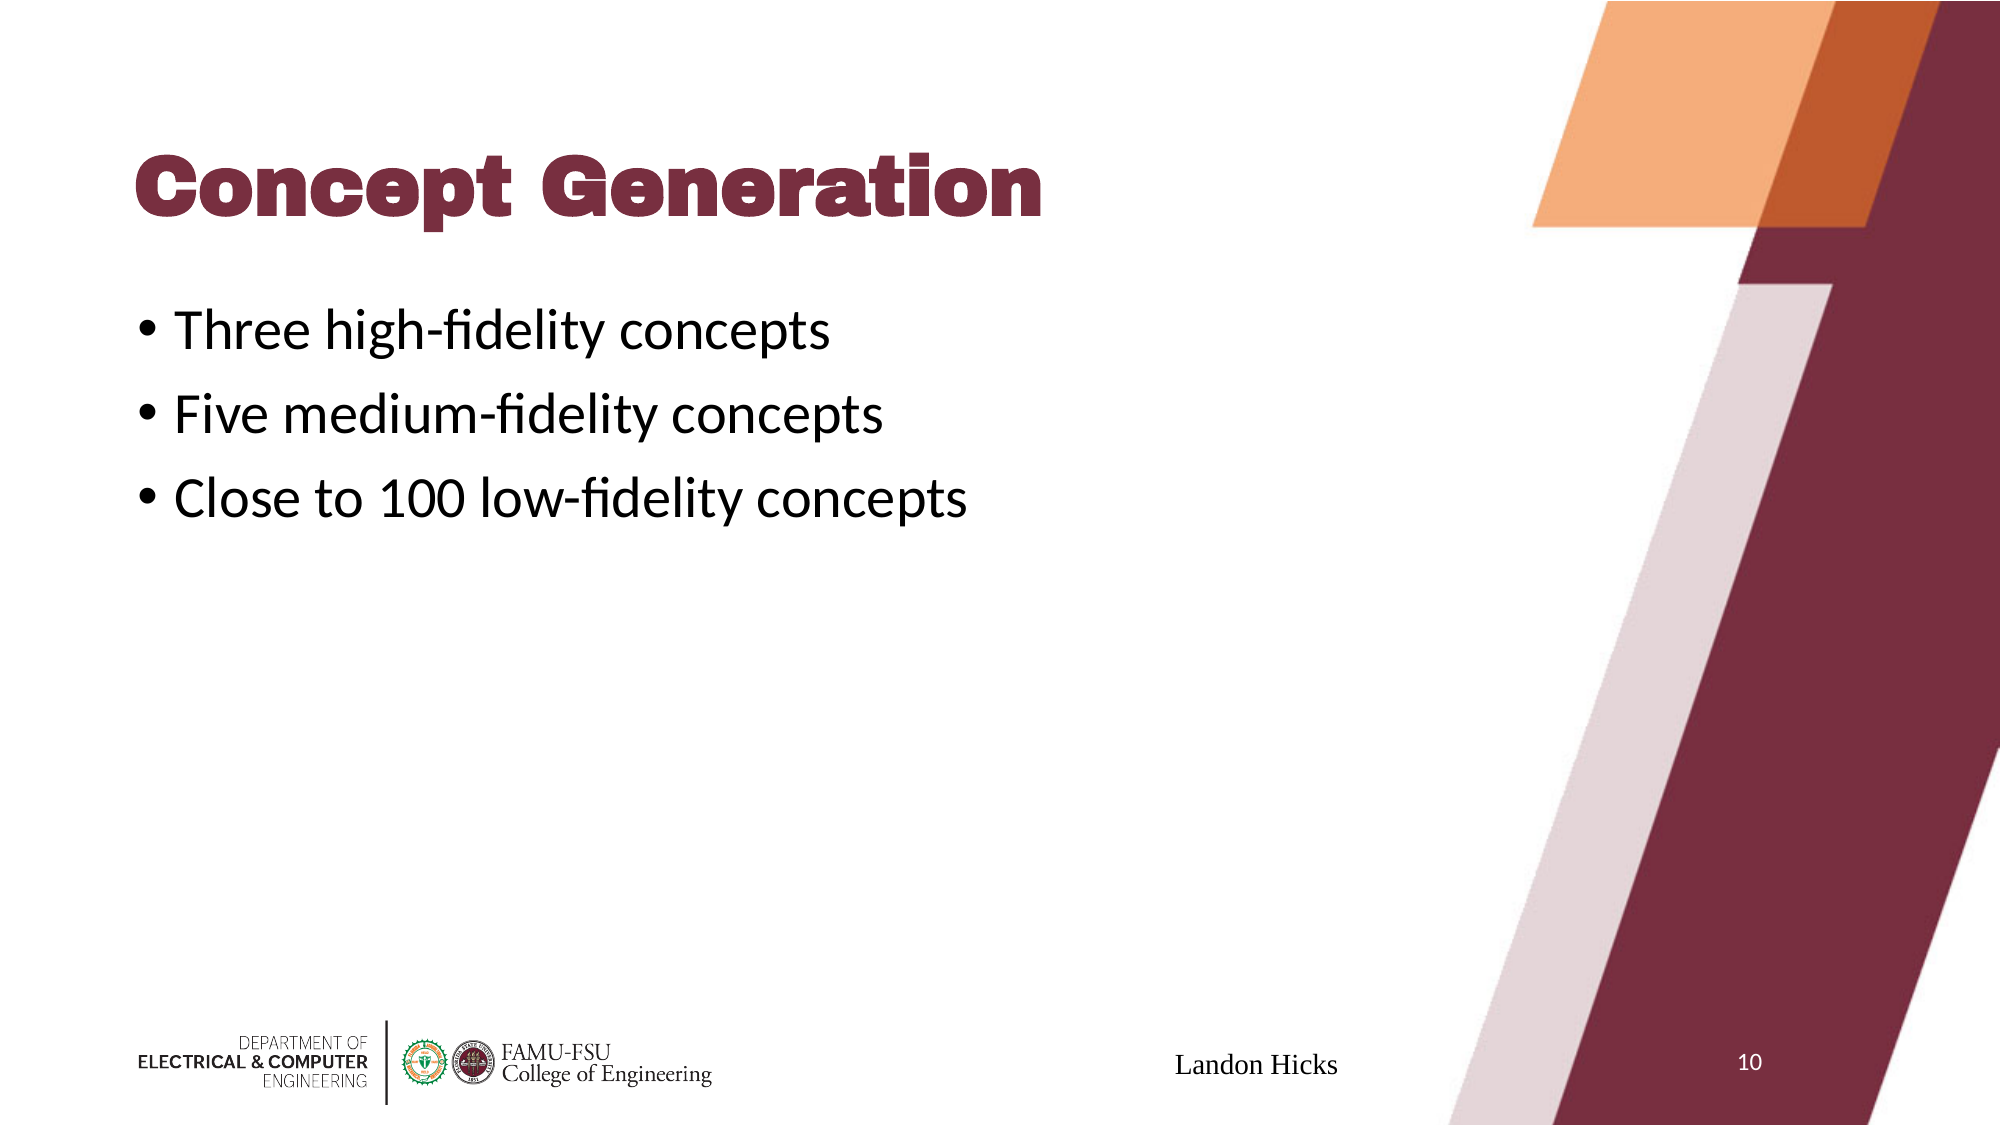

# Concept Generation
Three high-fidelity concepts
Five medium-fidelity concepts
Close to 100 low-fidelity concepts
10
Landon Hicks